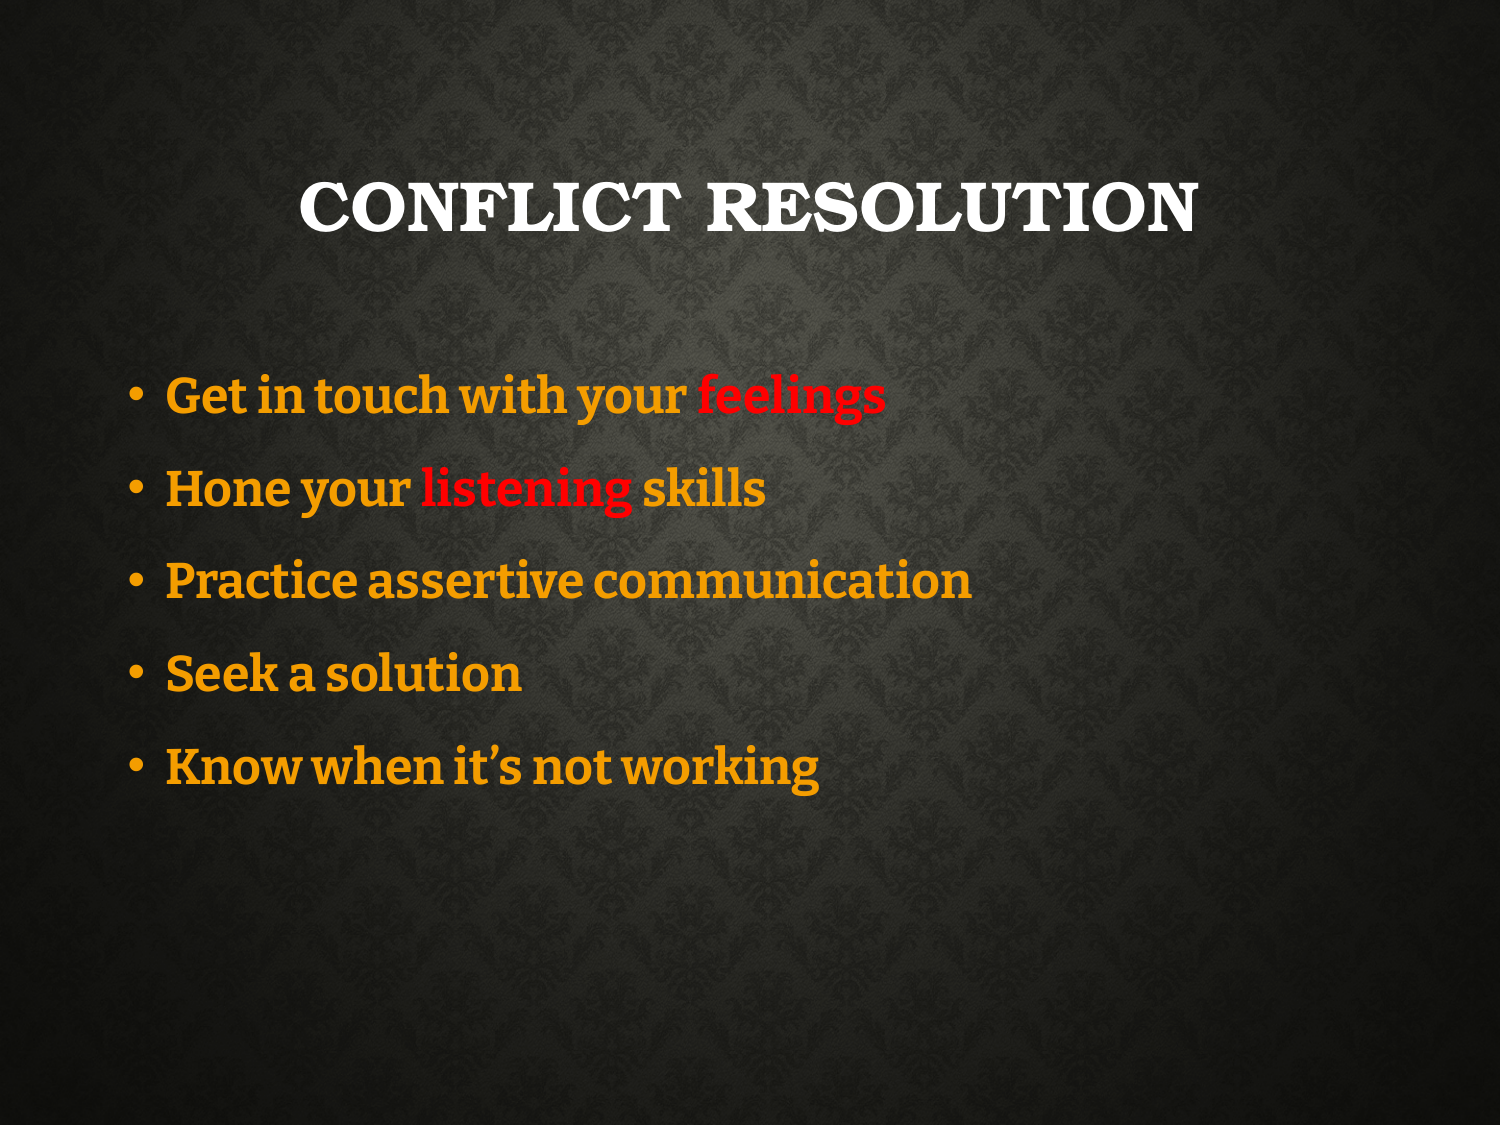

# CONFLICT RESOLUTION
Get in touch with your feelings
Hone your listening skills
Practice assertive communication
Seek a solution
Know when it’s not working